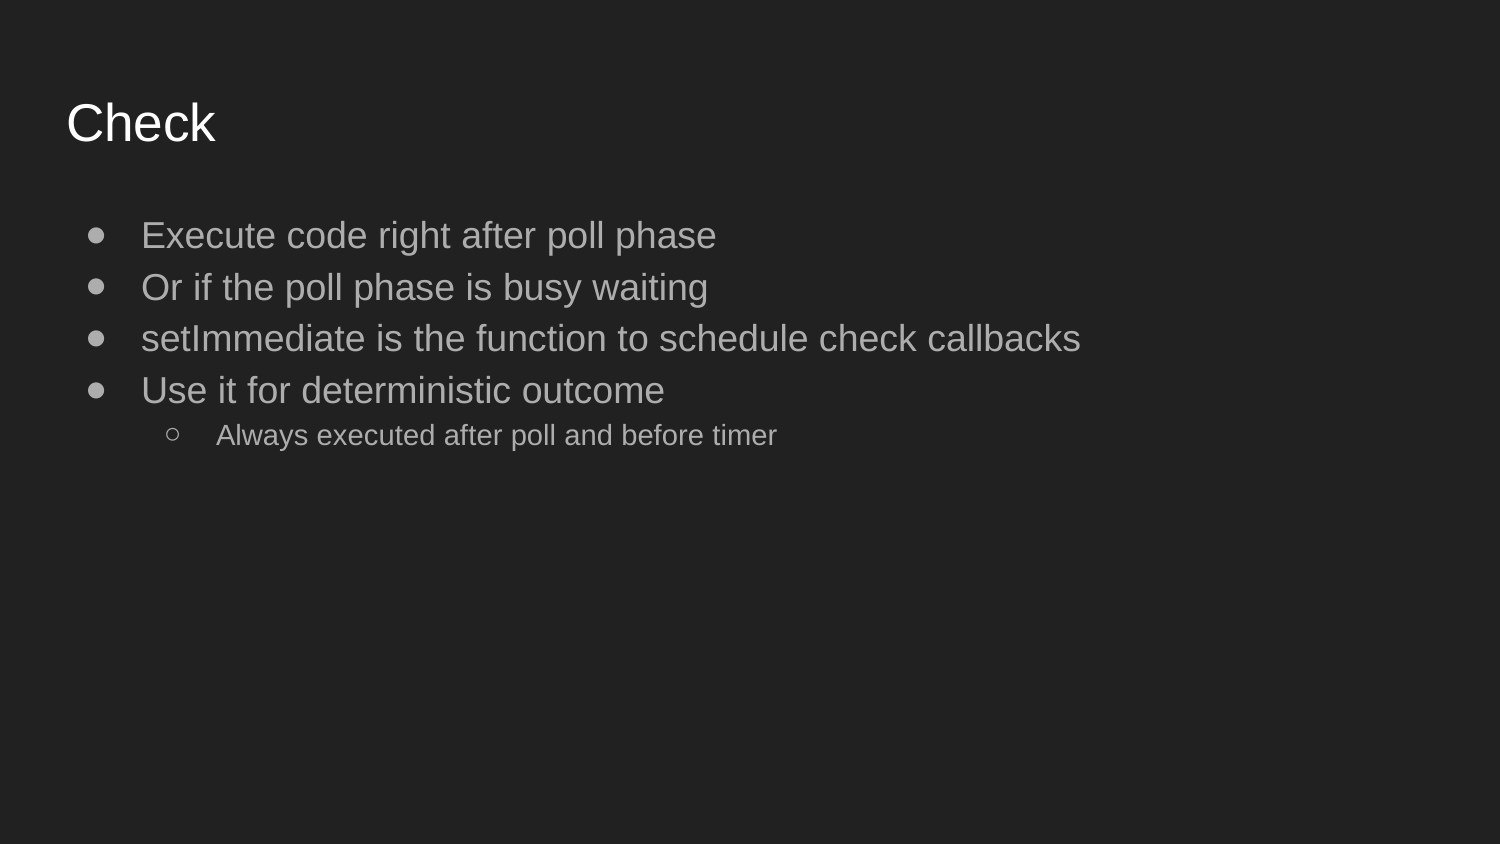

# Check
Execute code right after poll phase
Or if the poll phase is busy waiting
setImmediate is the function to schedule check callbacks
Use it for deterministic outcome
Always executed after poll and before timer